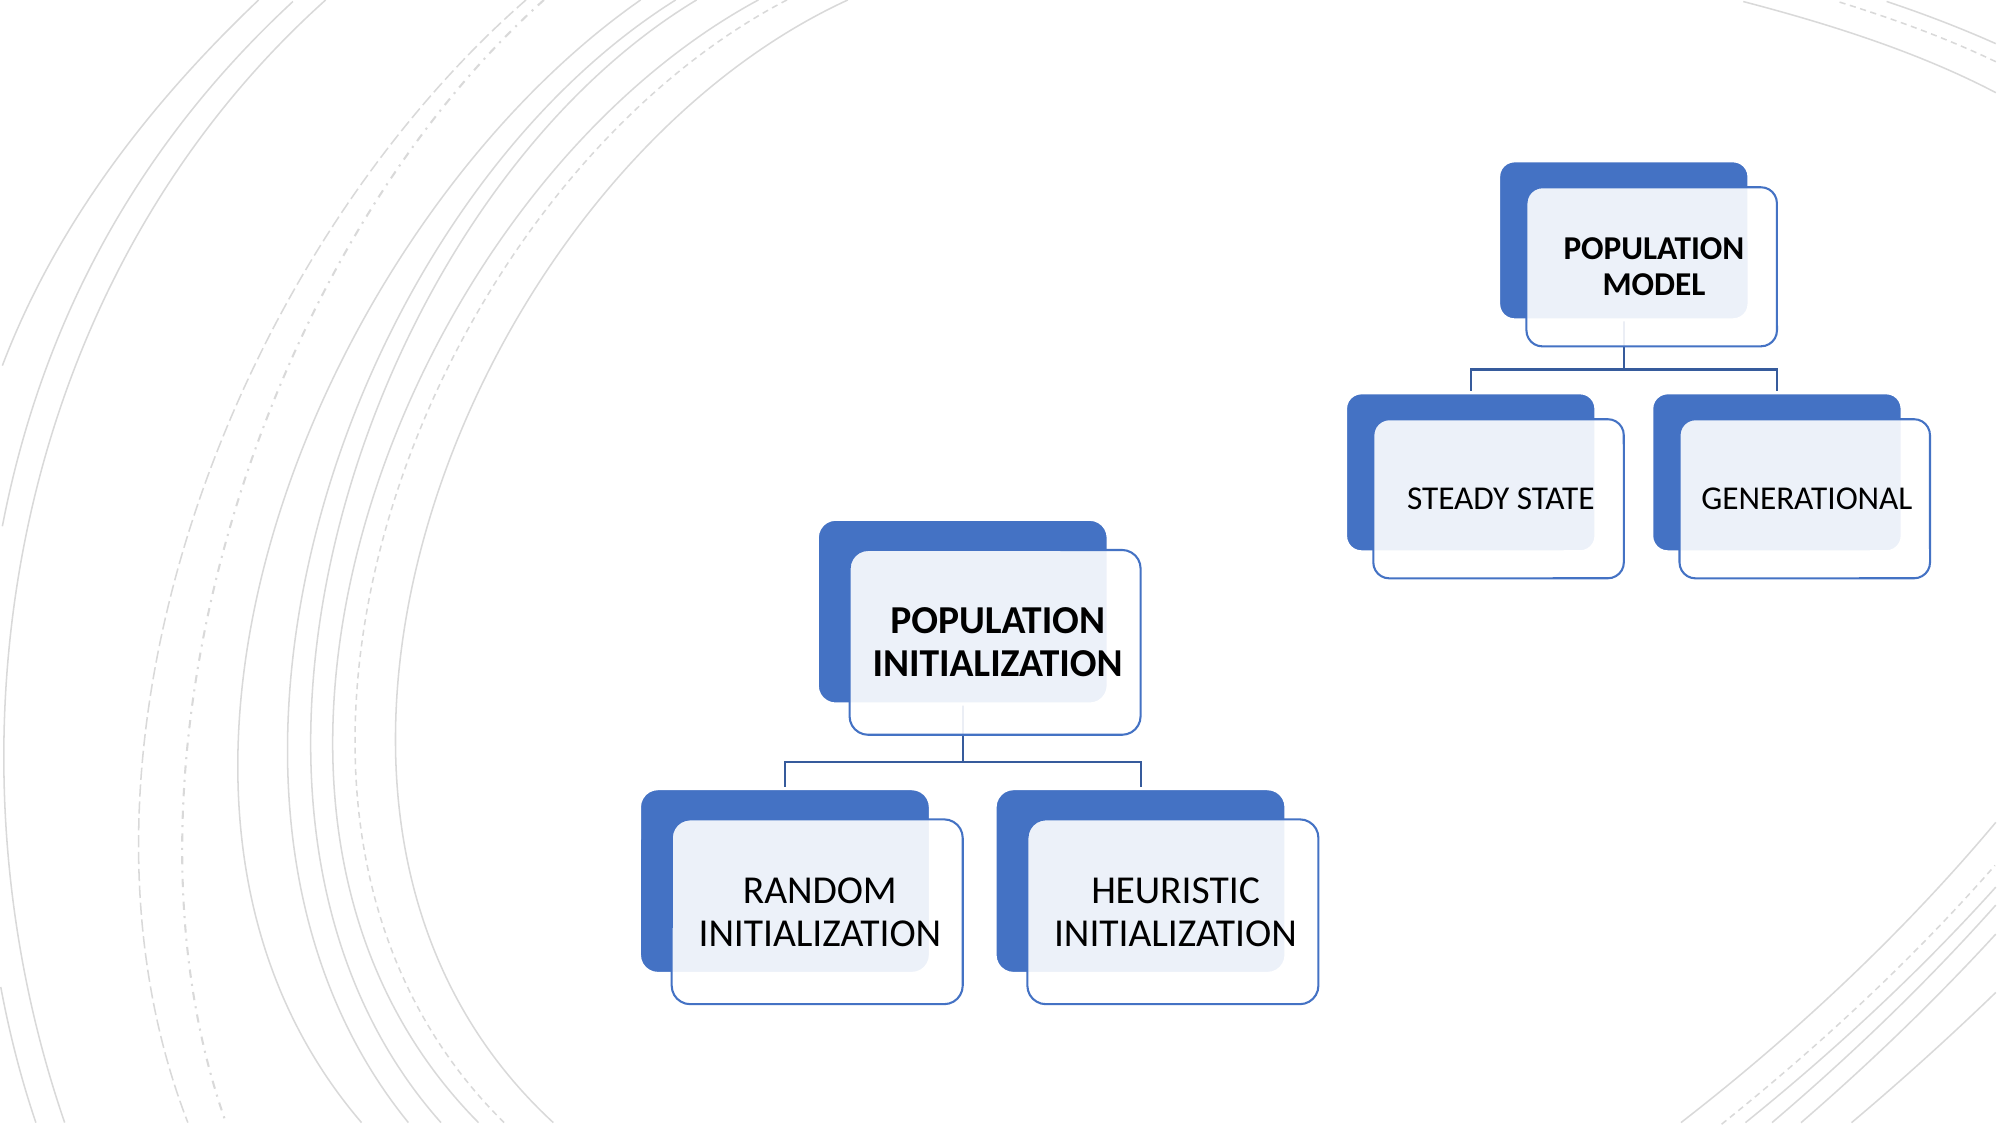

POPULATION MODEL
STEADY STATE
GENERATIONAL

POPULATION INITIALIZATION
RANDOM INITIALIZATION
HEURISTIC INITIALIZATION